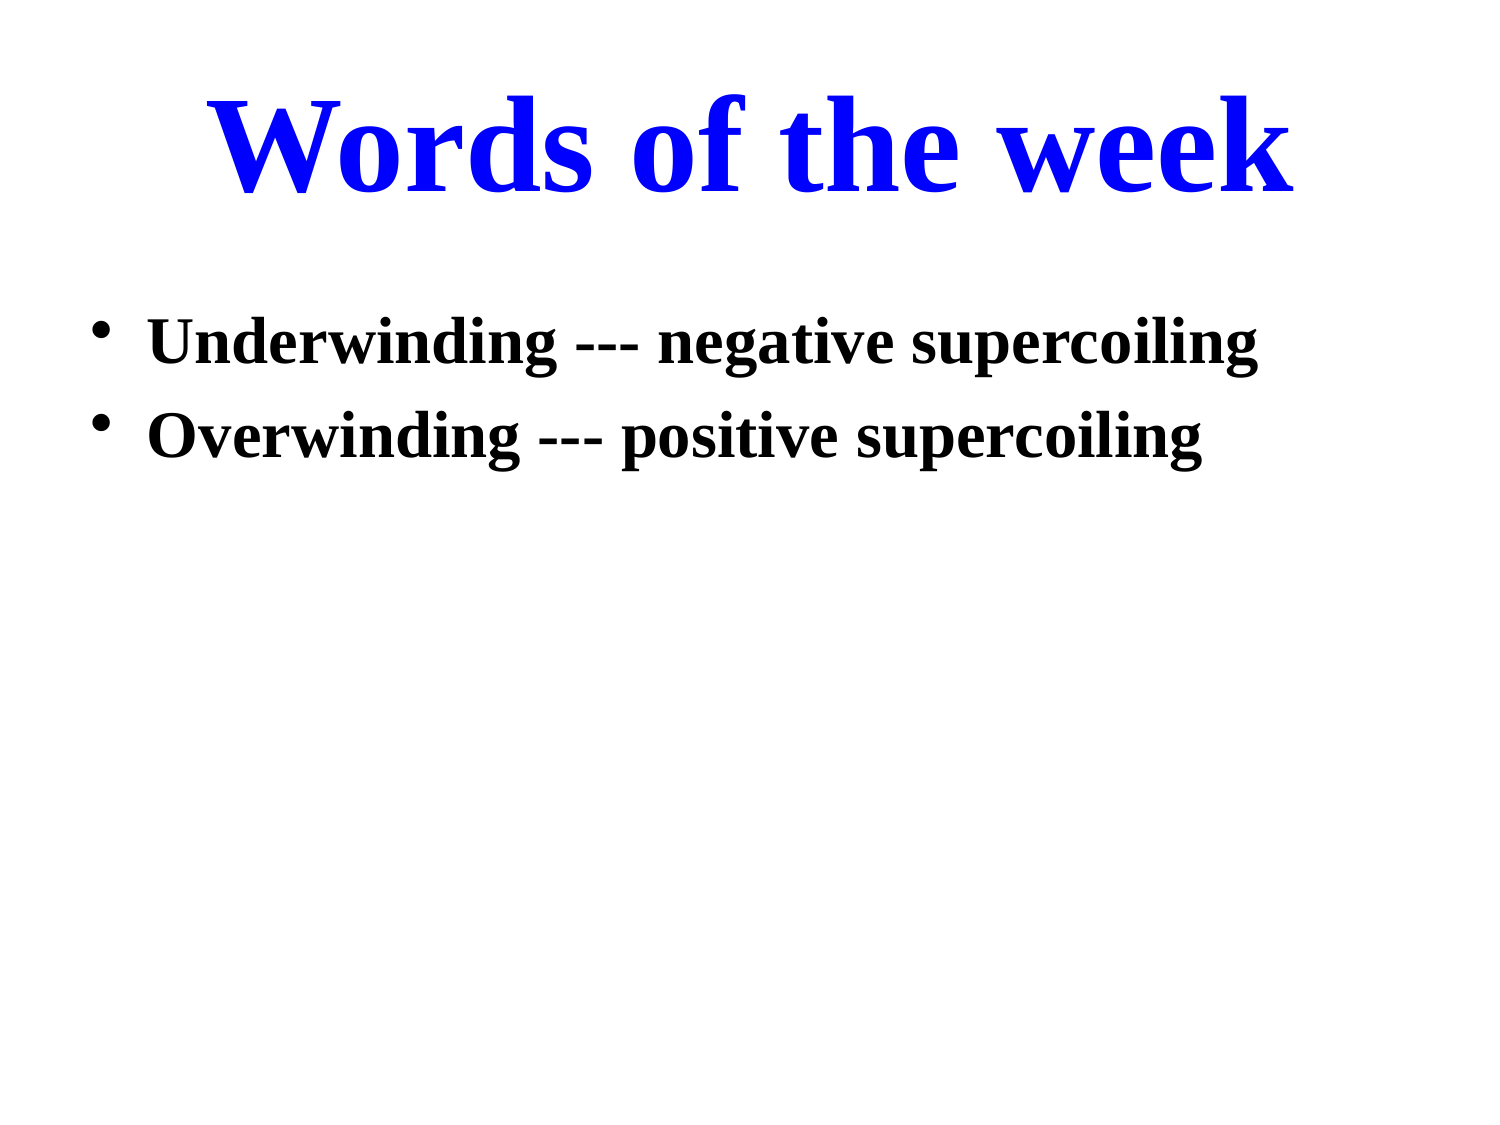

# Words of the week

Underwinding --- negative supercoiling
Overwinding --- positive supercoiling